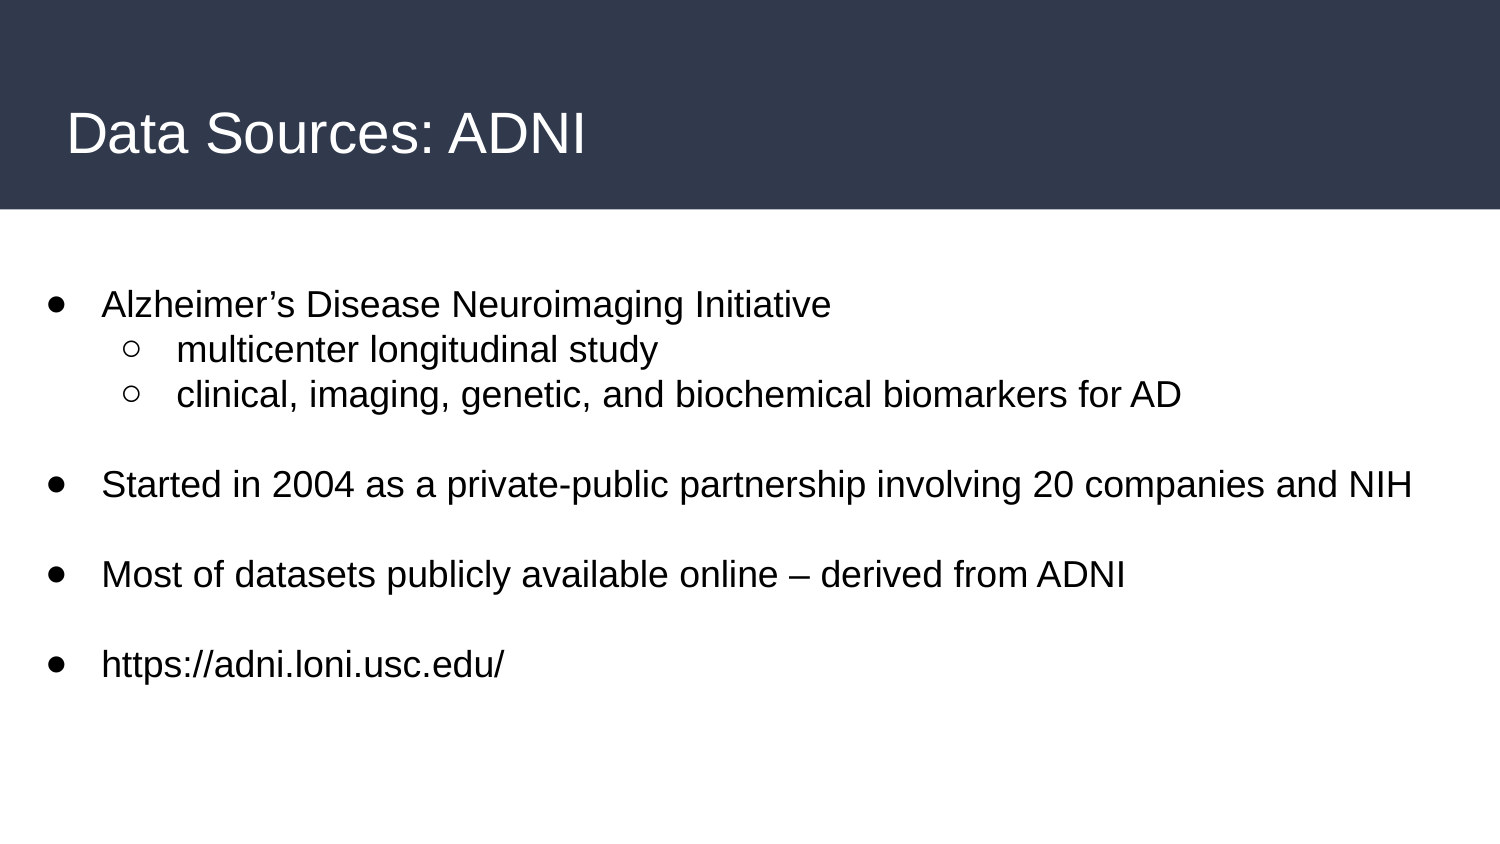

# Data Sources: ADNI
Alzheimer’s Disease Neuroimaging Initiative
multicenter longitudinal study
clinical, imaging, genetic, and biochemical biomarkers for AD

Started in 2004 as a private-public partnership involving 20 companies and NIH

Most of datasets publicly available online – derived from ADNI

https://adni.loni.usc.edu/